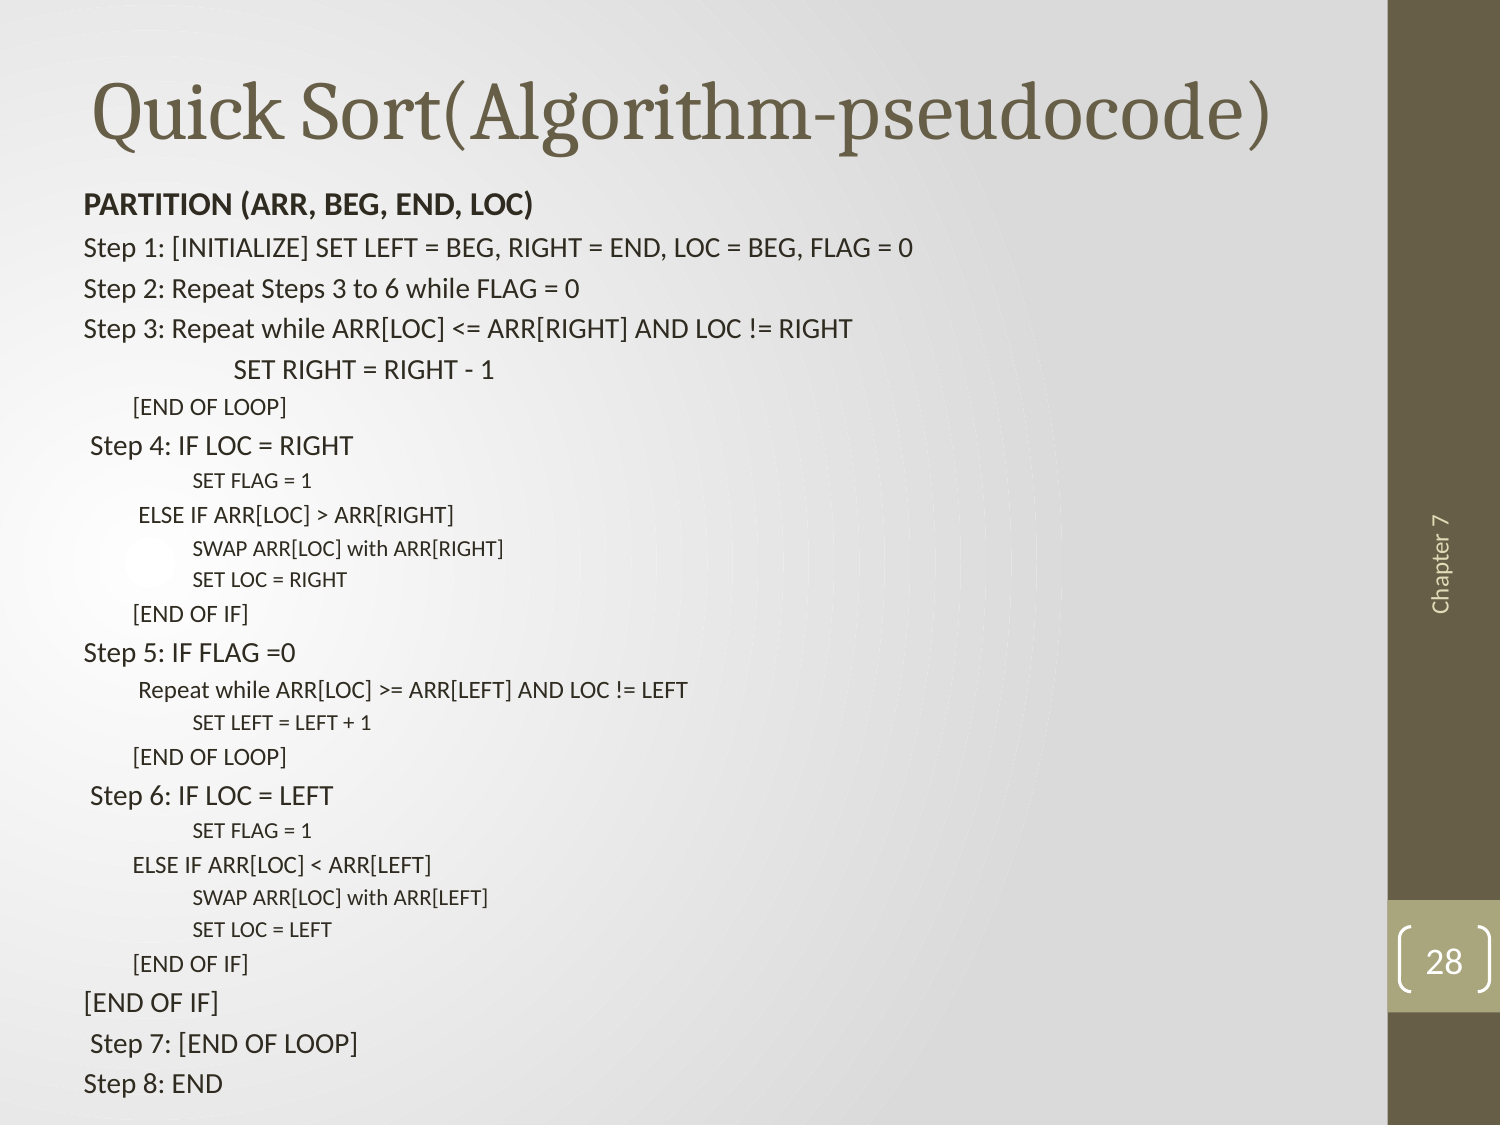

# Quick Sort(Algorithm-pseudocode)
PARTITION (ARR, BEG, END, LOC)
Step 1: [INITIALIZE] SET LEFT = BEG, RIGHT = END, LOC = BEG, FLAG = 0
Step 2: Repeat Steps 3 to 6 while FLAG = 0
Step 3: Repeat while ARR[LOC] <= ARR[RIGHT] AND LOC != RIGHT
 	SET RIGHT = RIGHT - 1
[END OF LOOP]
 Step 4: IF LOC = RIGHT
SET FLAG = 1
 ELSE IF ARR[LOC] > ARR[RIGHT]
SWAP ARR[LOC] with ARR[RIGHT]
SET LOC = RIGHT
[END OF IF]
Step 5: IF FLAG =0
 Repeat while ARR[LOC] >= ARR[LEFT] AND LOC != LEFT
SET LEFT = LEFT + 1
[END OF LOOP]
 Step 6: IF LOC = LEFT
SET FLAG = 1
ELSE IF ARR[LOC] < ARR[LEFT]
SWAP ARR[LOC] with ARR[LEFT]
SET LOC = LEFT
[END OF IF]
[END OF IF]
 Step 7: [END OF LOOP]
Step 8: END
Chapter 7
28